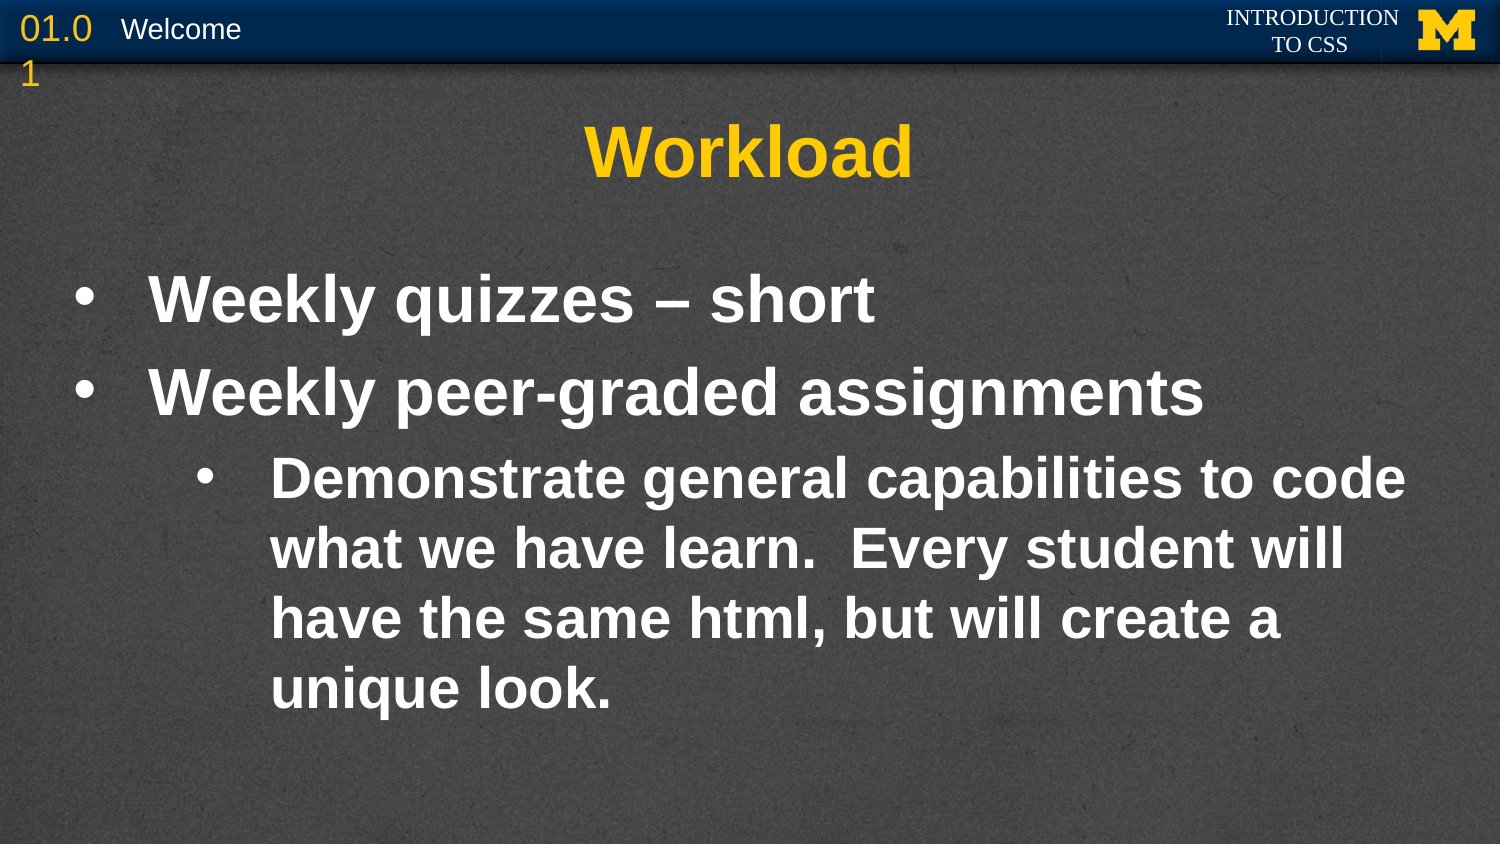

# Workload
Weekly quizzes – short
Weekly peer-graded assignments
Demonstrate general capabilities to code what we have learn.  Every student will have the same html, but will create a unique look.